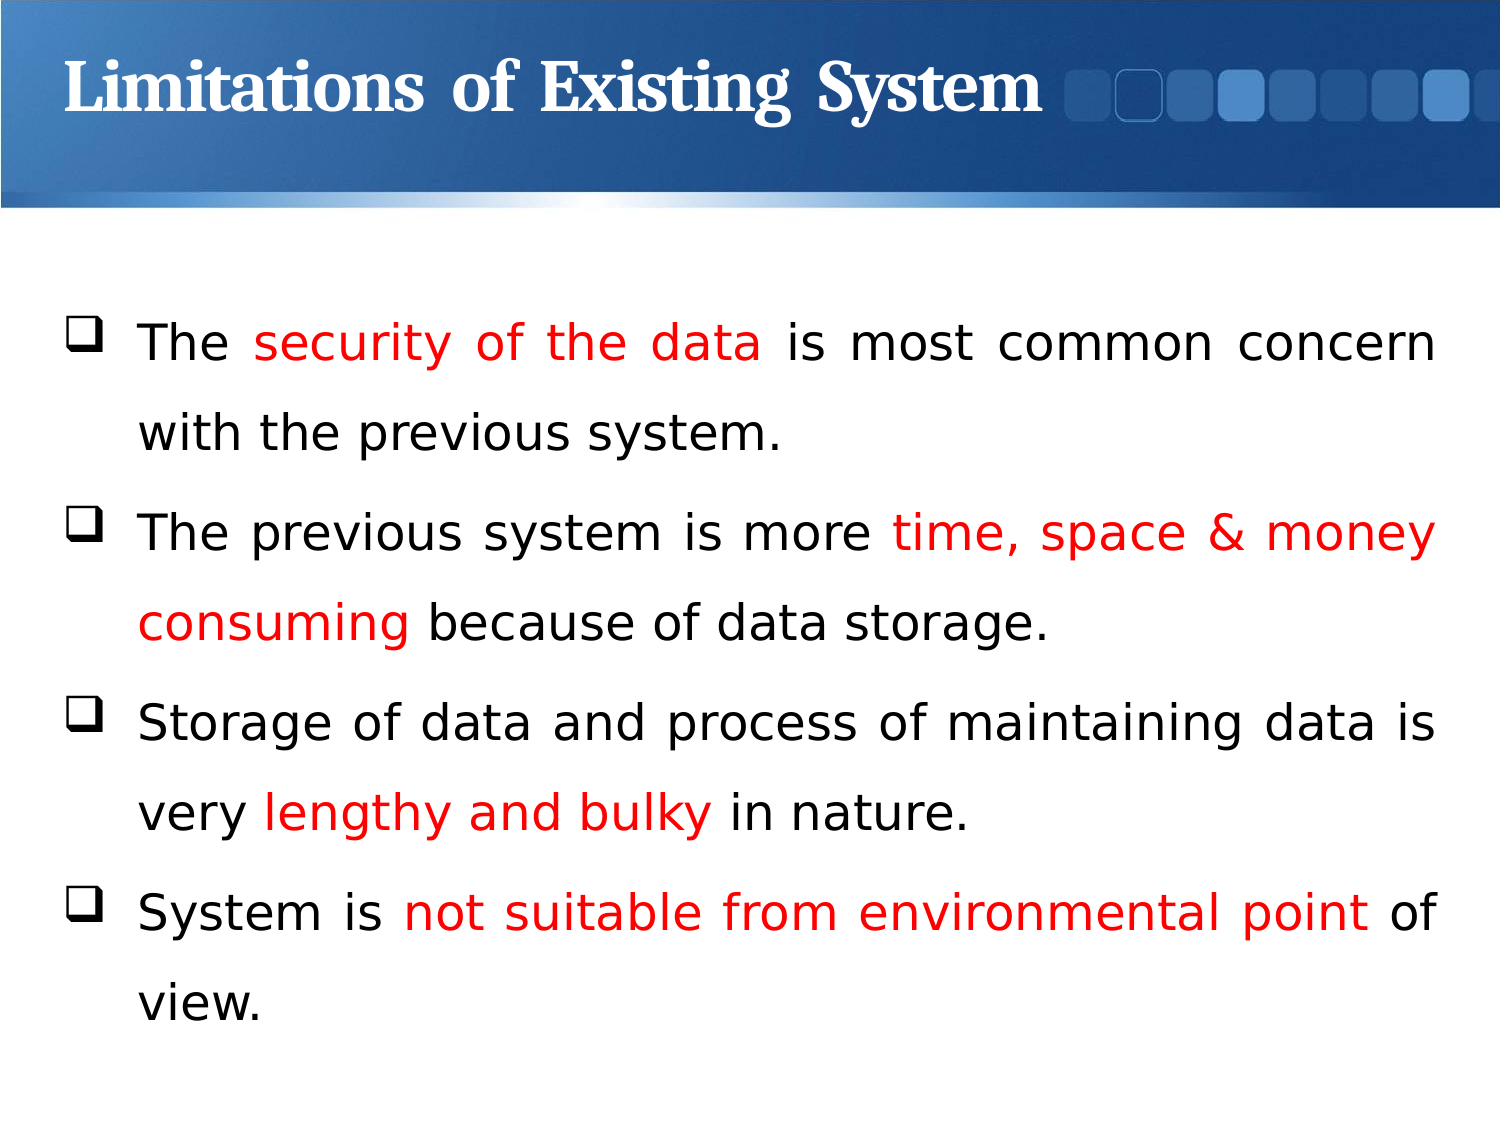

# Limitations  of  Existing  System
The security of the data is most common concern with the previous system.
The previous system is more time, space & money consuming because of data storage.
Storage of data and process of maintaining data is very lengthy and bulky in nature.
System is not suitable from environmental point of view.